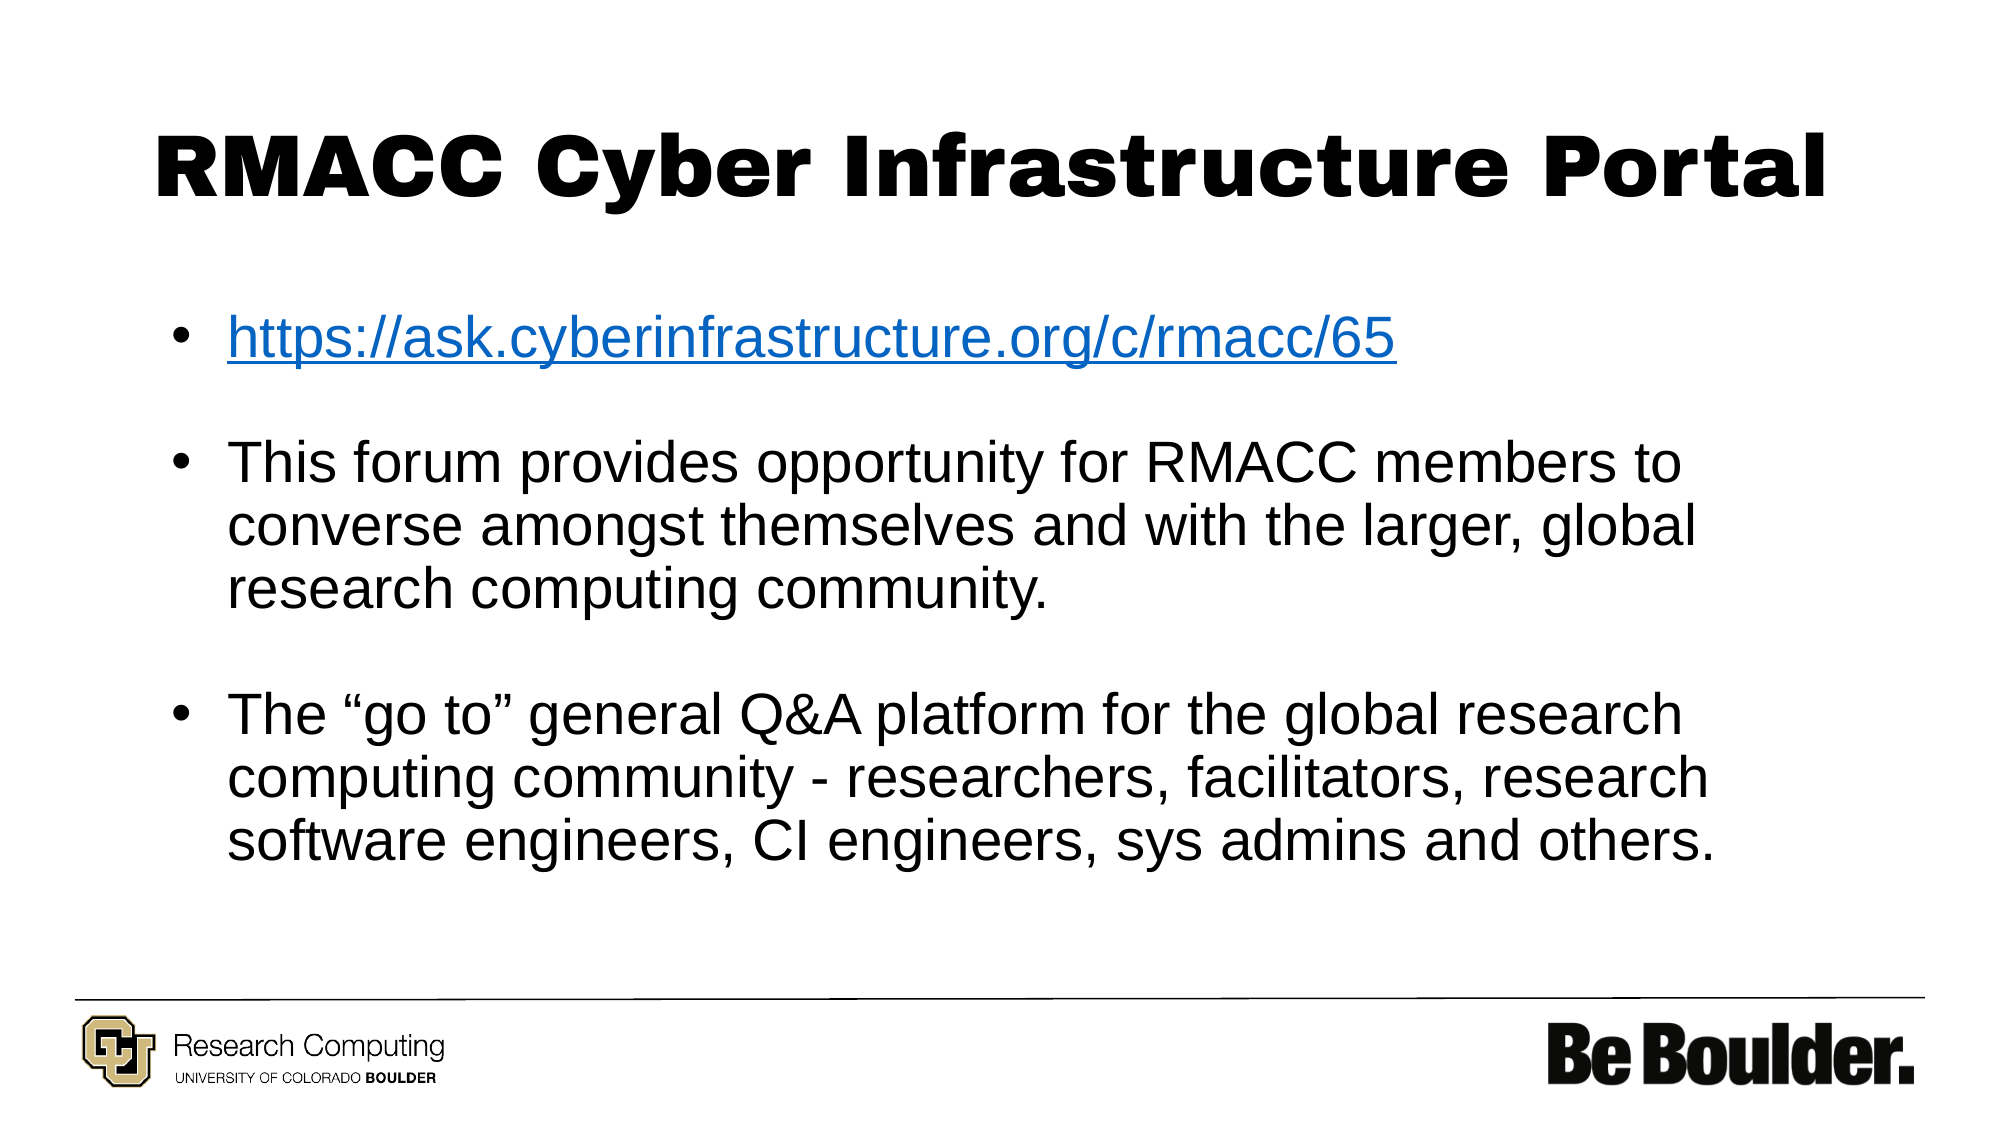

# RMACC Cyber Infrastructure Portal
https://ask.cyberinfrastructure.org/c/rmacc/65

This forum provides opportunity for RMACC members to converse amongst themselves and with the larger, global research computing community.

The “go to” general Q&A platform for the global research computing community - researchers, facilitators, research software engineers, CI engineers, sys admins and others.